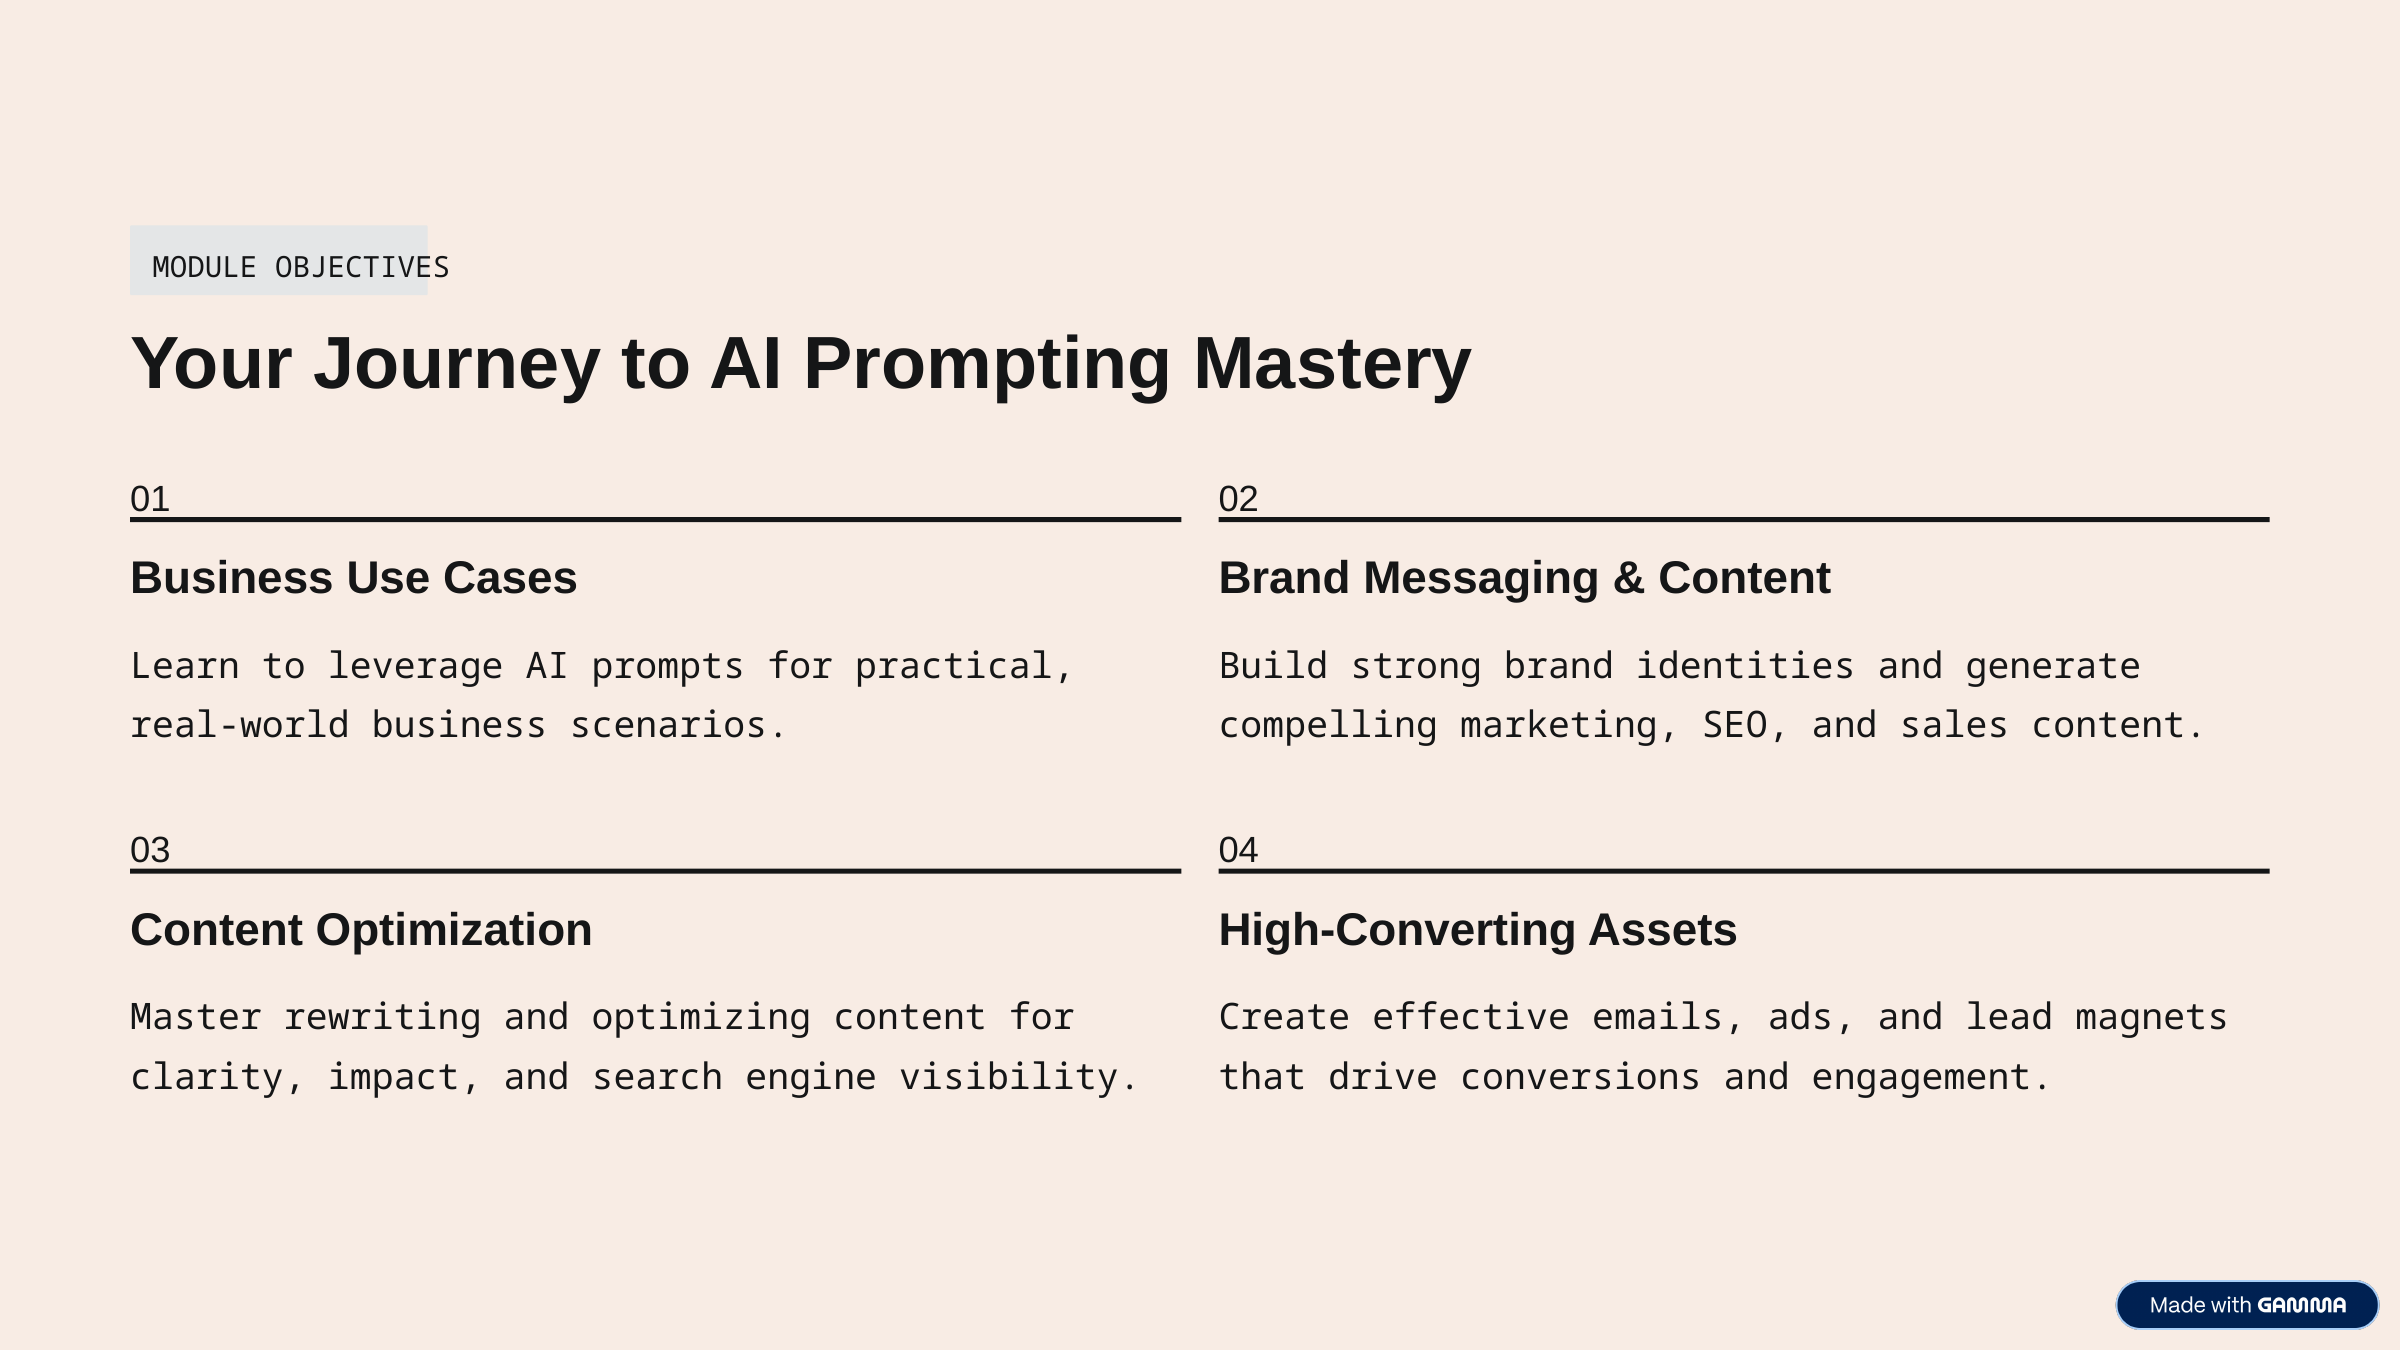

MODULE OBJECTIVES
Your Journey to AI Prompting Mastery
01
02

Business Use Cases
Brand Messaging & Content
Learn to leverage AI prompts for practical, real-world business scenarios.
Build strong brand identities and generate compelling marketing, SEO, and sales content.
03
04

Content Optimization
High-Converting Assets
Master rewriting and optimizing content for clarity, impact, and search engine visibility.
Create effective emails, ads, and lead magnets that drive conversions and engagement.